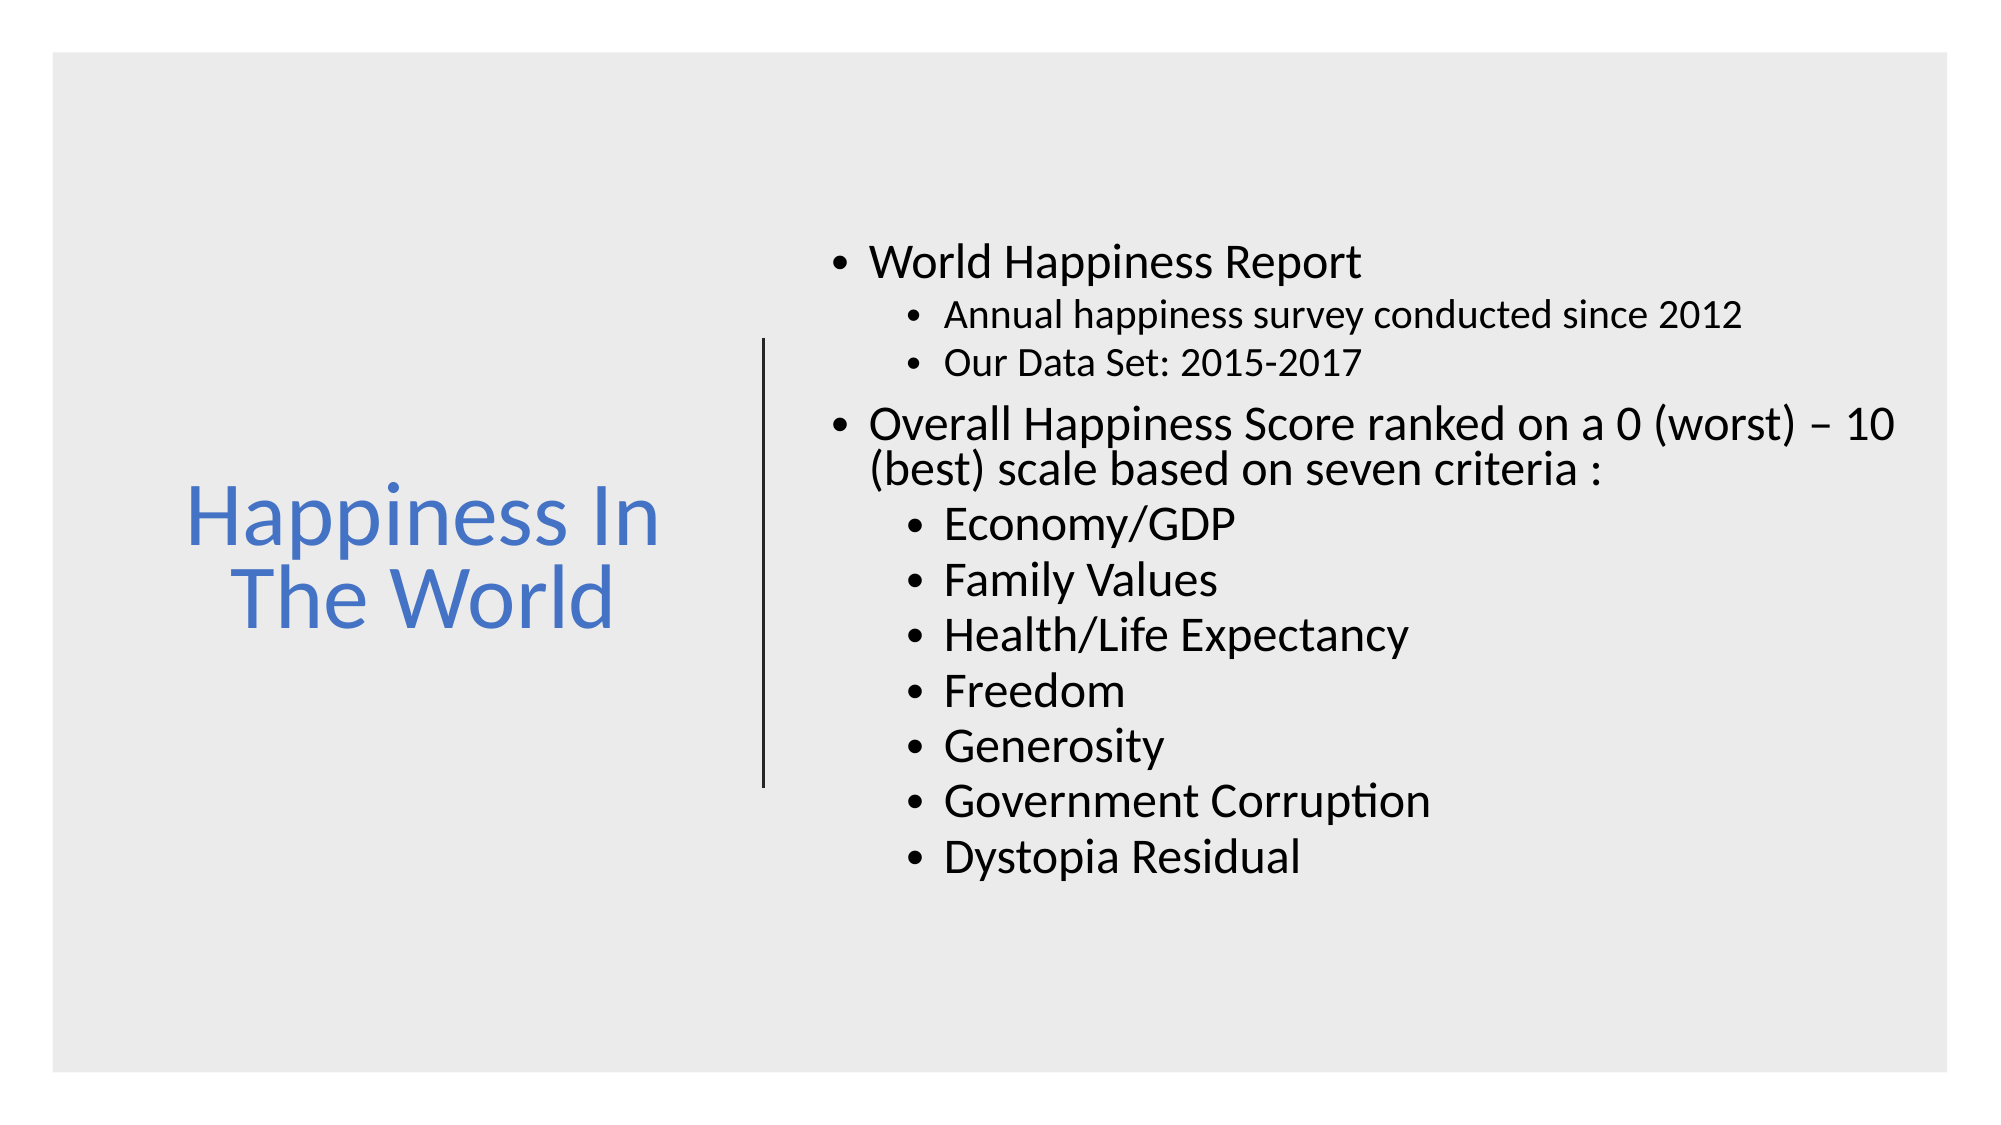

# Happiness In The World
World Happiness Report
Annual happiness survey conducted since 2012
Our Data Set: 2015-2017
Overall Happiness Score ranked on a 0 (worst) – 10 (best) scale based on seven criteria :
Economy/GDP
Family Values
Health/Life Expectancy
Freedom
Generosity
Government Corruption
Dystopia Residual